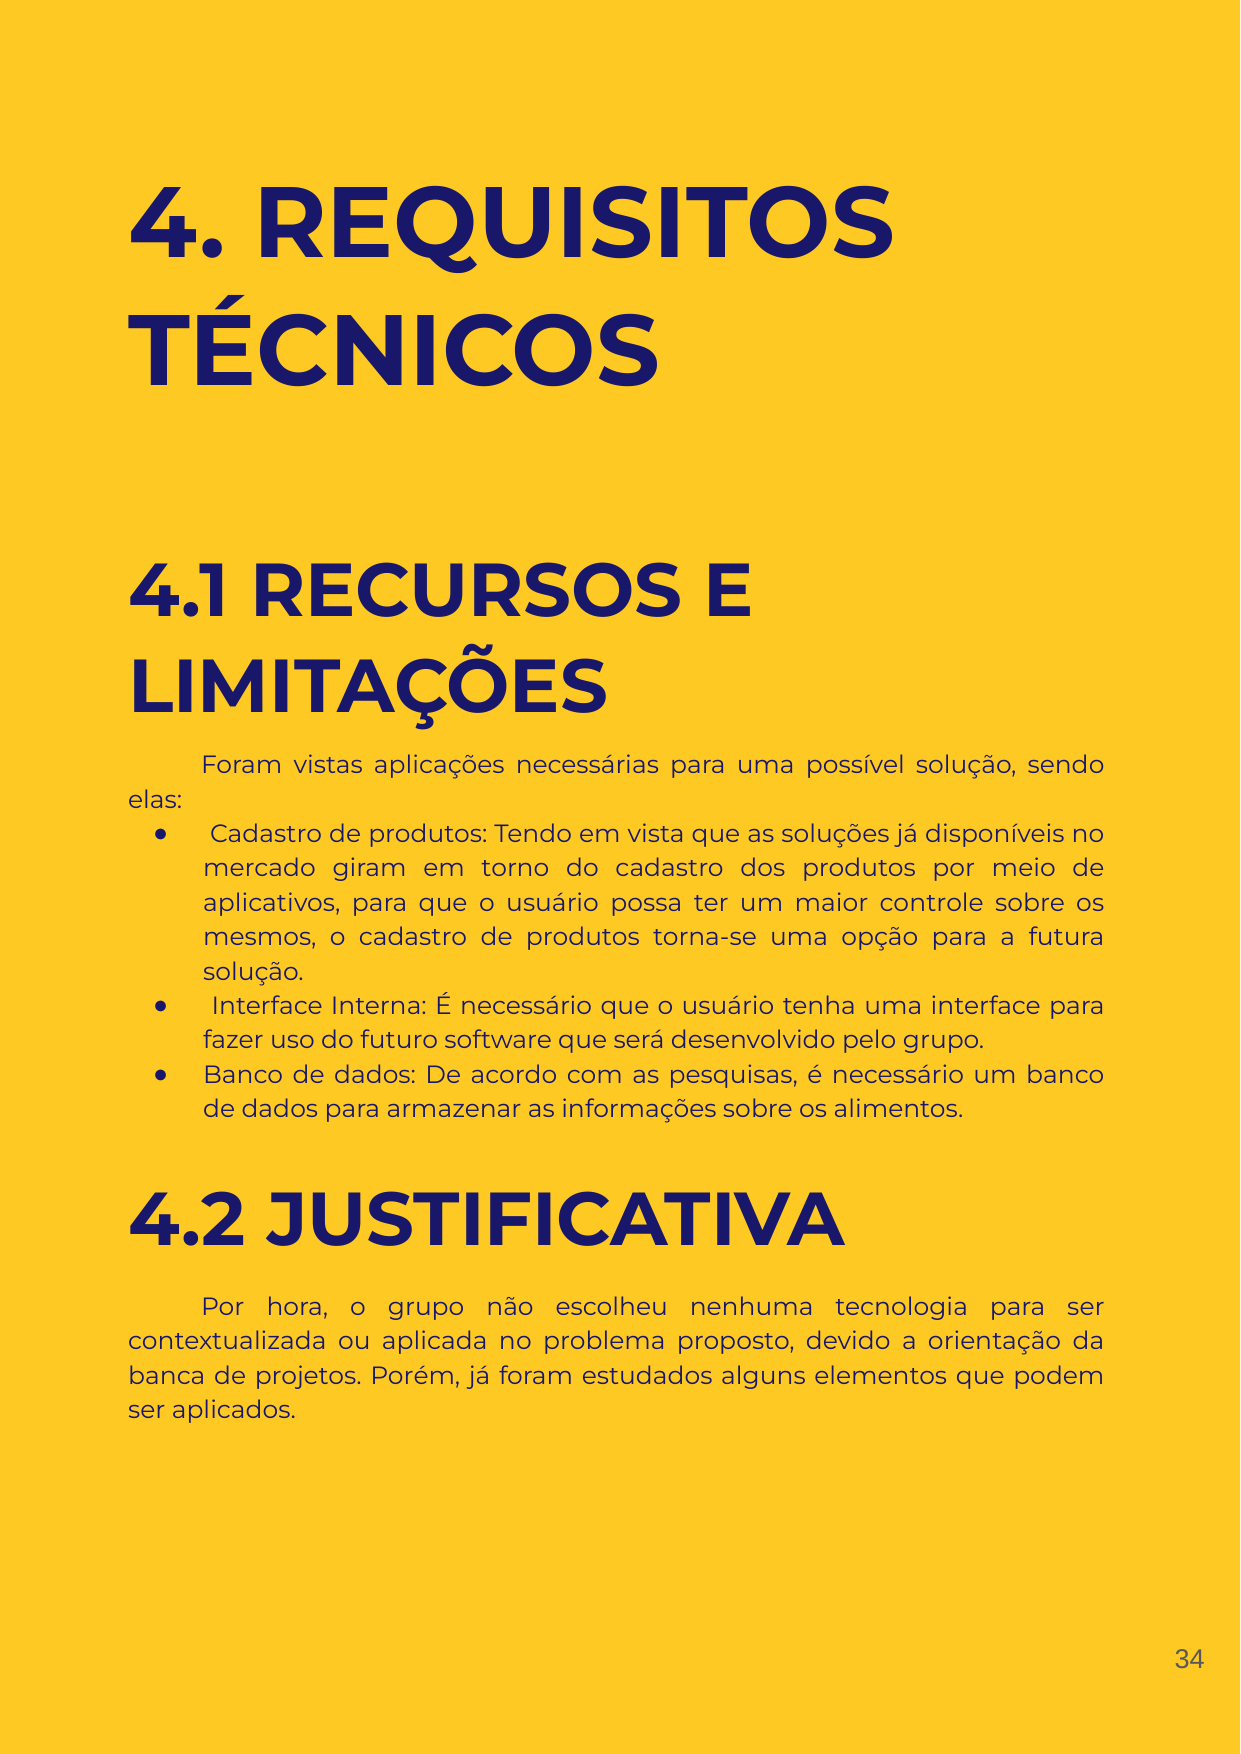

4. REQUISITOS TÉCNICOS

4.1 RECURSOS E LIMITAÇÕES
Foram vistas aplicações necessárias para uma possível solução, sendo elas:
 Cadastro de produtos: Tendo em vista que as soluções já disponíveis no mercado giram em torno do cadastro dos produtos por meio de aplicativos, para que o usuário possa ter um maior controle sobre os mesmos, o cadastro de produtos torna-se uma opção para a futura solução.
 Interface Interna: É necessário que o usuário tenha uma interface para fazer uso do futuro software que será desenvolvido pelo grupo.
Banco de dados: De acordo com as pesquisas, é necessário um banco de dados para armazenar as informações sobre os alimentos.

4.2 JUSTIFICATIVA
Por hora, o grupo não escolheu nenhuma tecnologia para ser contextualizada ou aplicada no problema proposto, devido a orientação da banca de projetos. Porém, já foram estudados alguns elementos que podem ser aplicados.

34